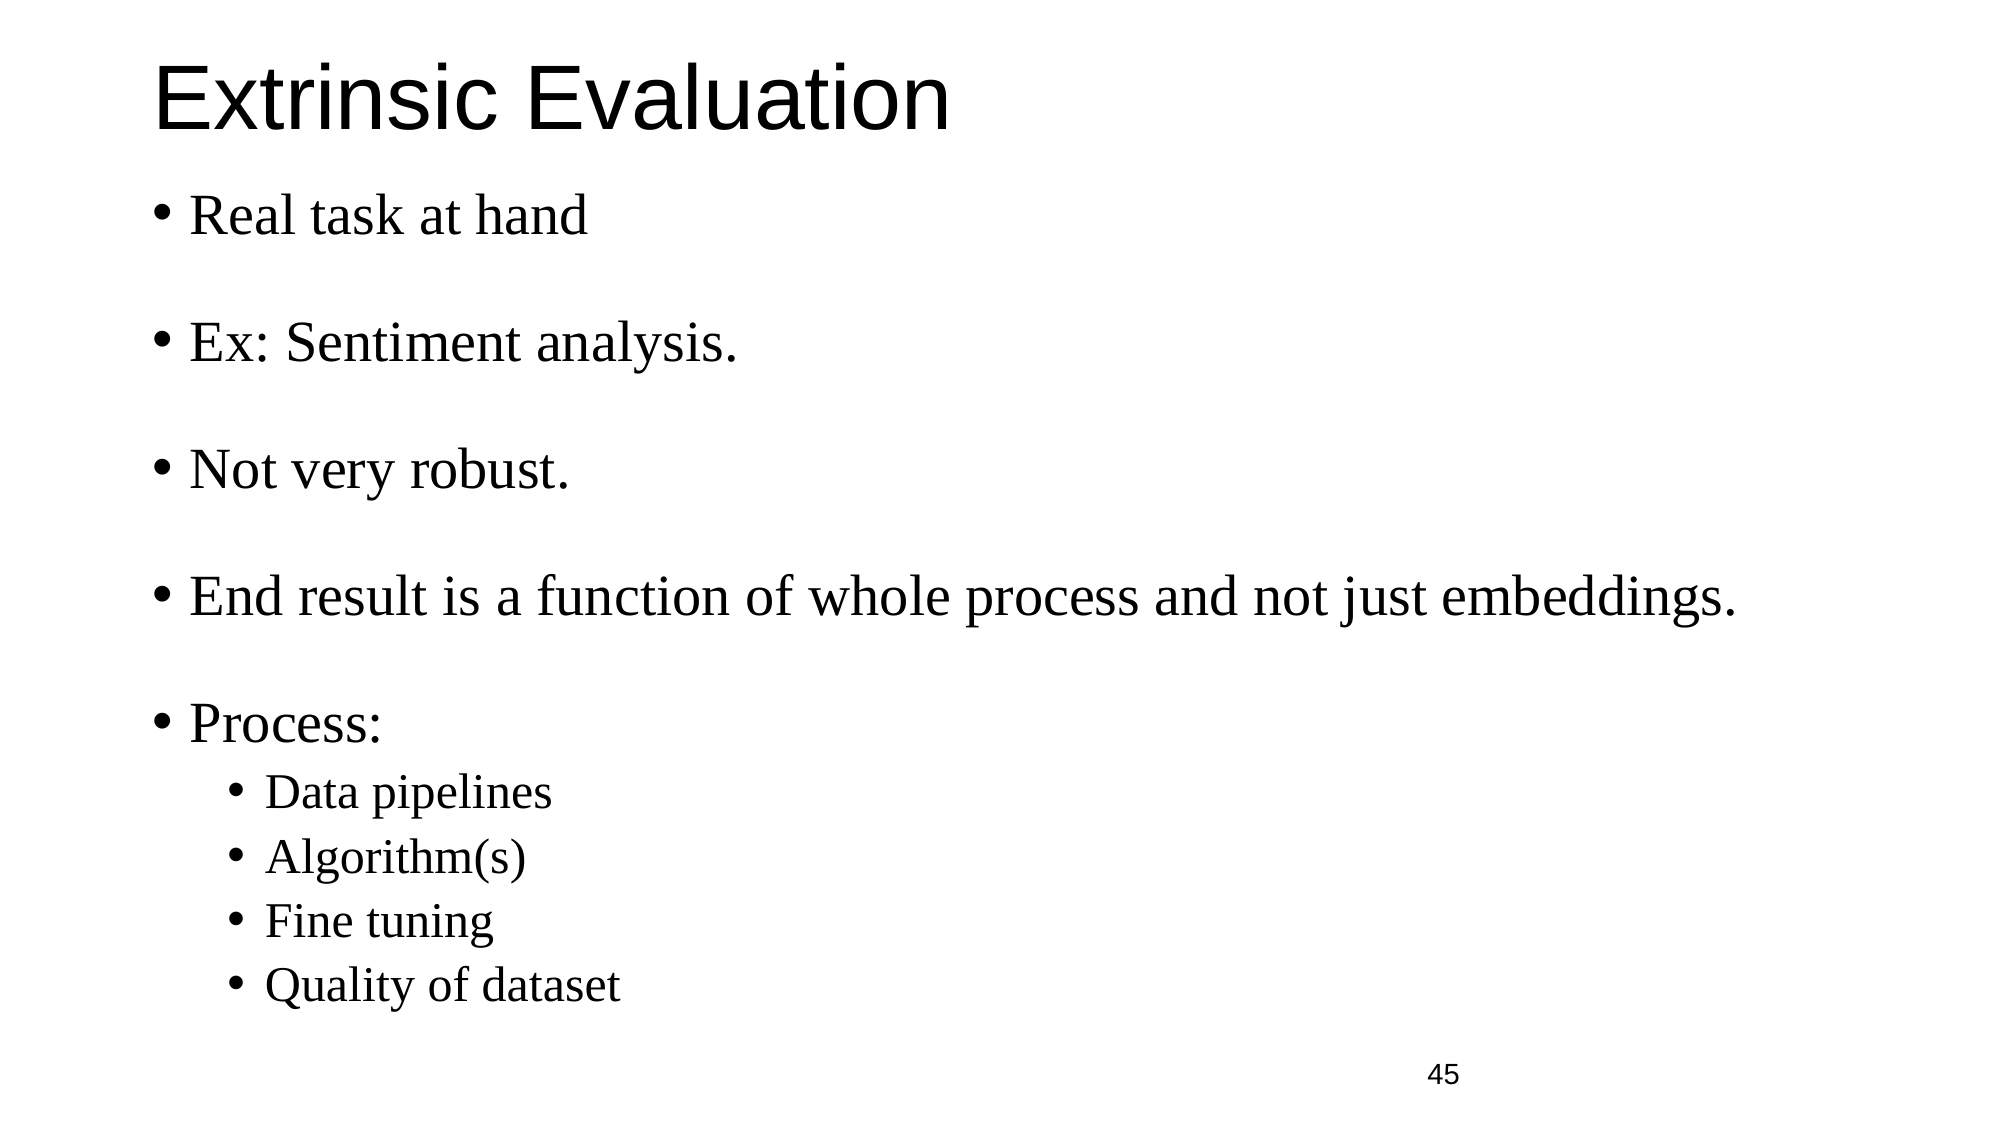

# Extrinsic Evaluation
Real task at hand

Ex: Sentiment analysis.

Not very robust.

End result is a function of whole process and not just embeddings.

Process:
Data pipelines
Algorithm(s)
Fine tuning
Quality of dataset
45